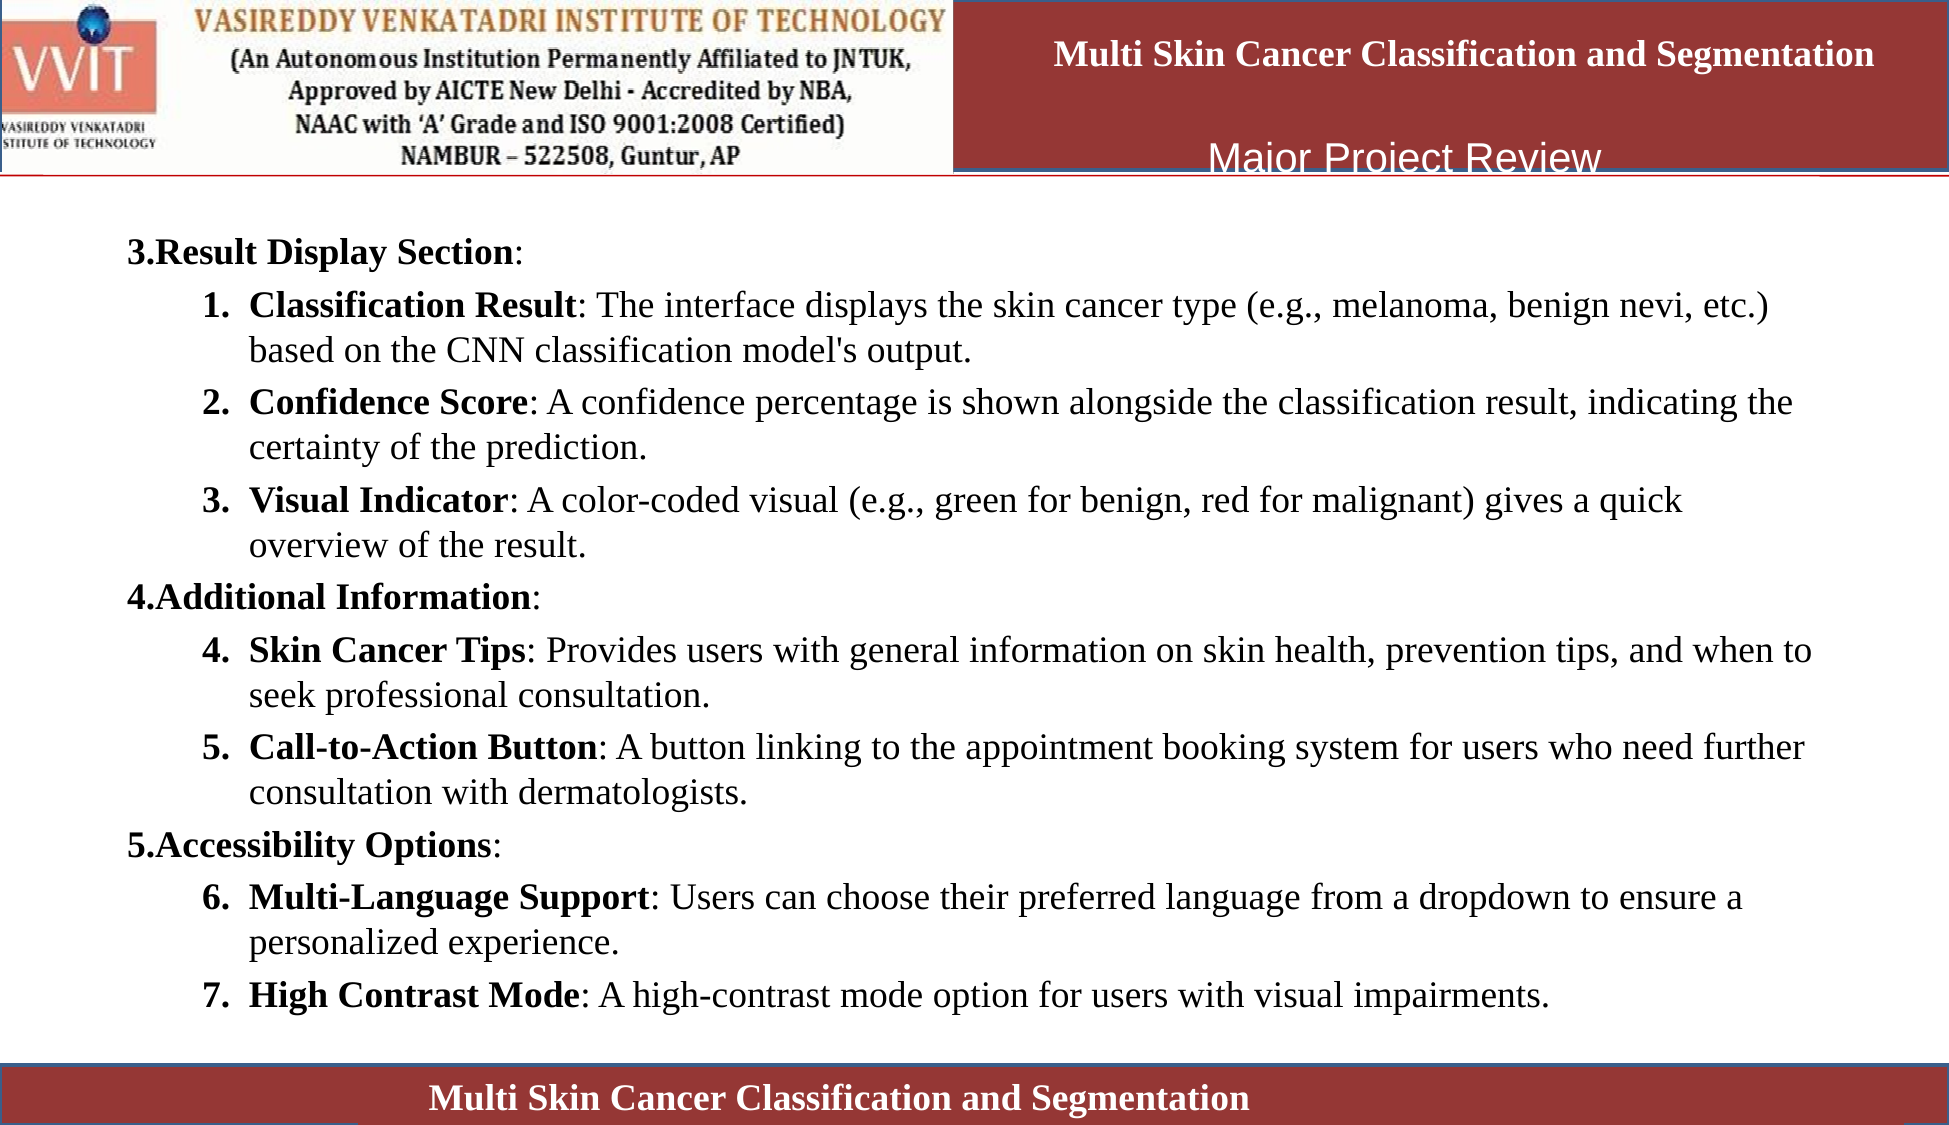

Multi Skin Cancer Classification and Segmentation

3.Result Display Section:
Classification Result: The interface displays the skin cancer type (e.g., melanoma, benign nevi, etc.) based on the CNN classification model's output.
Confidence Score: A confidence percentage is shown alongside the classification result, indicating the certainty of the prediction.
Visual Indicator: A color-coded visual (e.g., green for benign, red for malignant) gives a quick overview of the result.
4.Additional Information:
Skin Cancer Tips: Provides users with general information on skin health, prevention tips, and when to seek professional consultation.
Call-to-Action Button: A button linking to the appointment booking system for users who need further consultation with dermatologists.
5.Accessibility Options:
Multi-Language Support: Users can choose their preferred language from a dropdown to ensure a personalized experience.
High Contrast Mode: A high-contrast mode option for users with visual impairments.
Multi Skin Cancer Classification and Segmentation